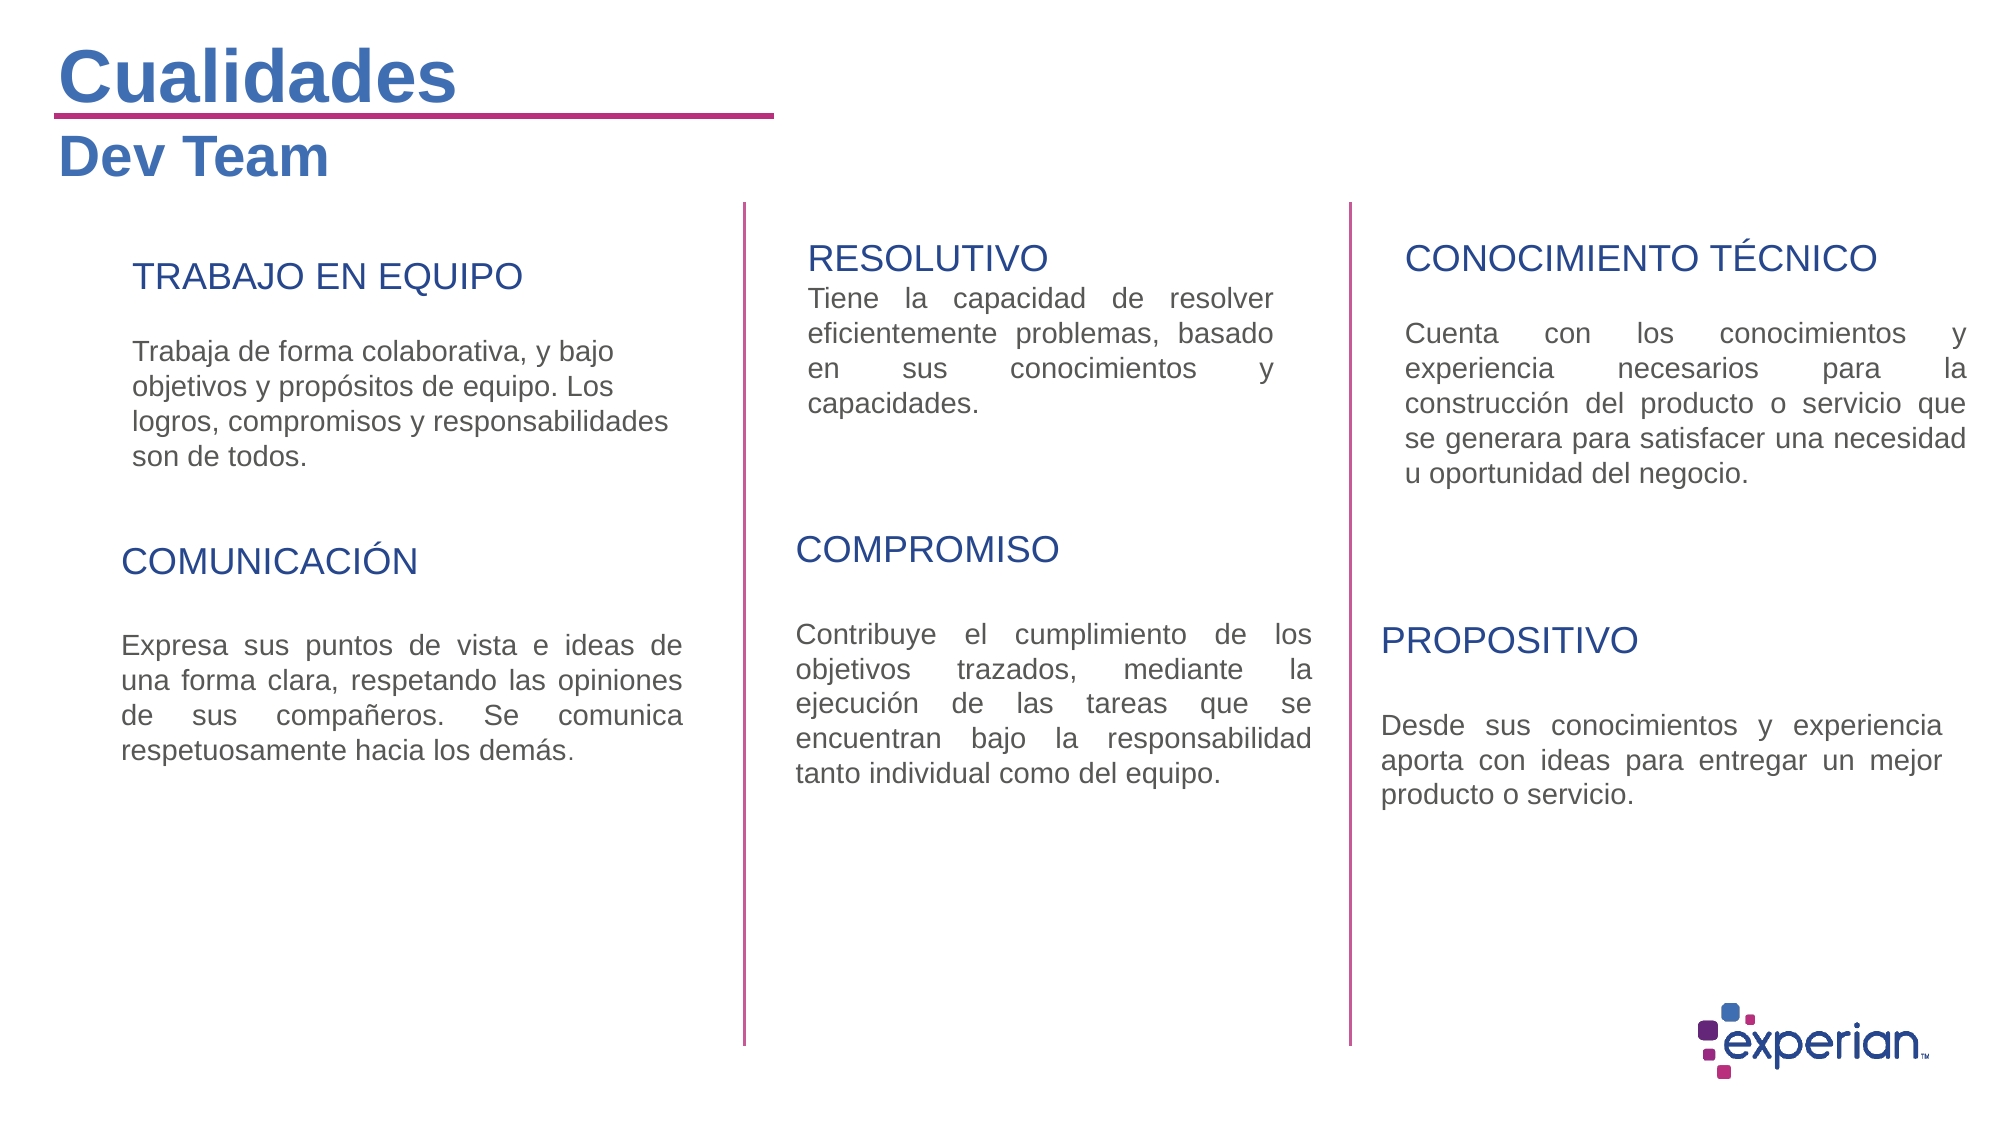

Cualidades
Dev Team
resolutivo
Tiene la capacidad de resolver eficientemente problemas, basado en sus conocimientos y capacidades.

Conocimiento técnico

Cuenta con los conocimientos y experiencia necesarios para la construcción del producto o servicio que se generara para satisfacer una necesidad u oportunidad del negocio.
Trabajo en equipo

Trabaja de forma colaborativa, y bajo objetivos y propósitos de equipo. Los logros, compromisos y responsabilidades son de todos.
Compromiso

Contribuye el cumplimiento de los objetivos trazados, mediante la ejecución de las tareas que se encuentran bajo la responsabilidad tanto individual como del equipo.

Comunicación

Expresa sus puntos de vista e ideas de una forma clara, respetando las opiniones de sus compañeros. Se comunica respetuosamente hacia los demás.
propositivo

Desde sus conocimientos y experiencia aporta con ideas para entregar un mejor producto o servicio.